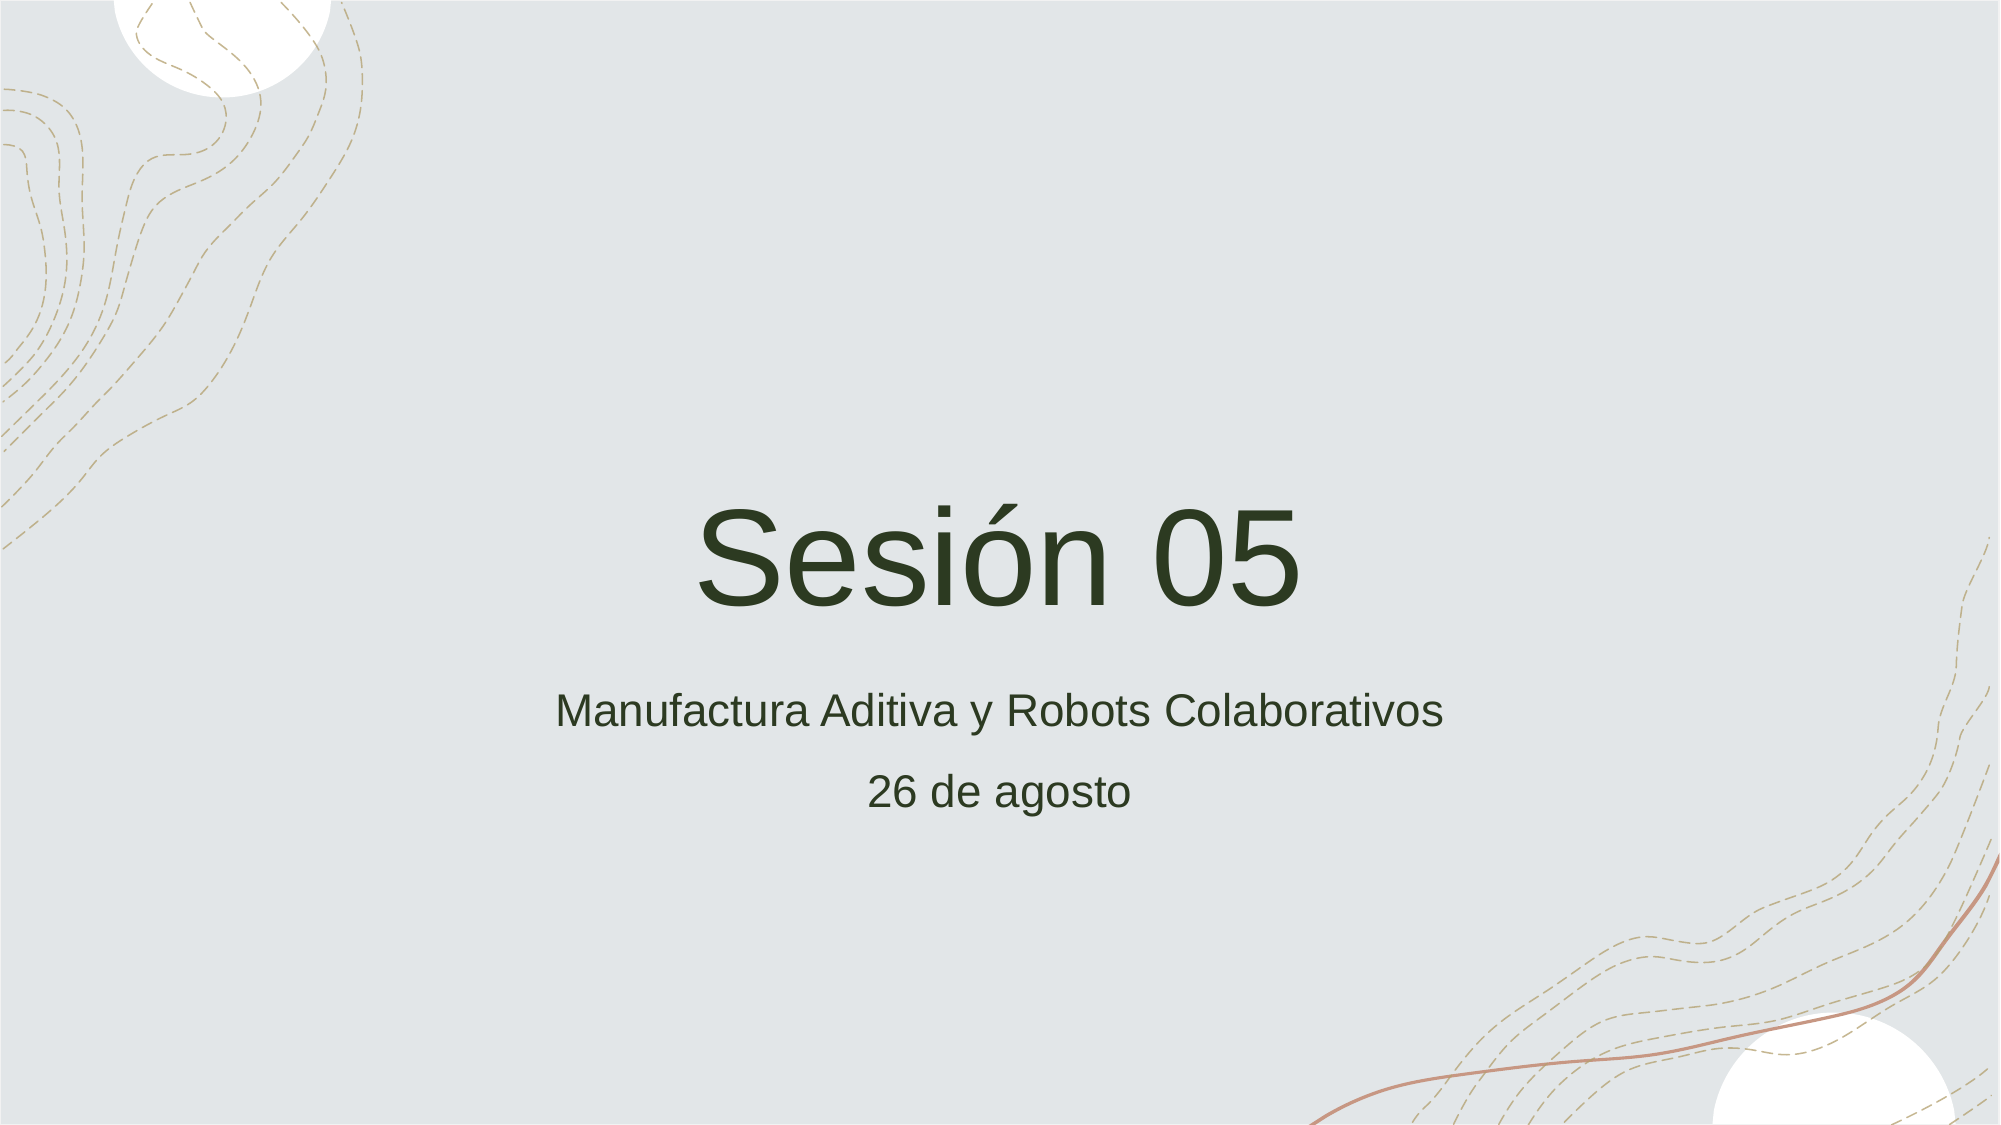

# Sesión 05
Manufactura Aditiva y Robots Colaborativos
26 de agosto